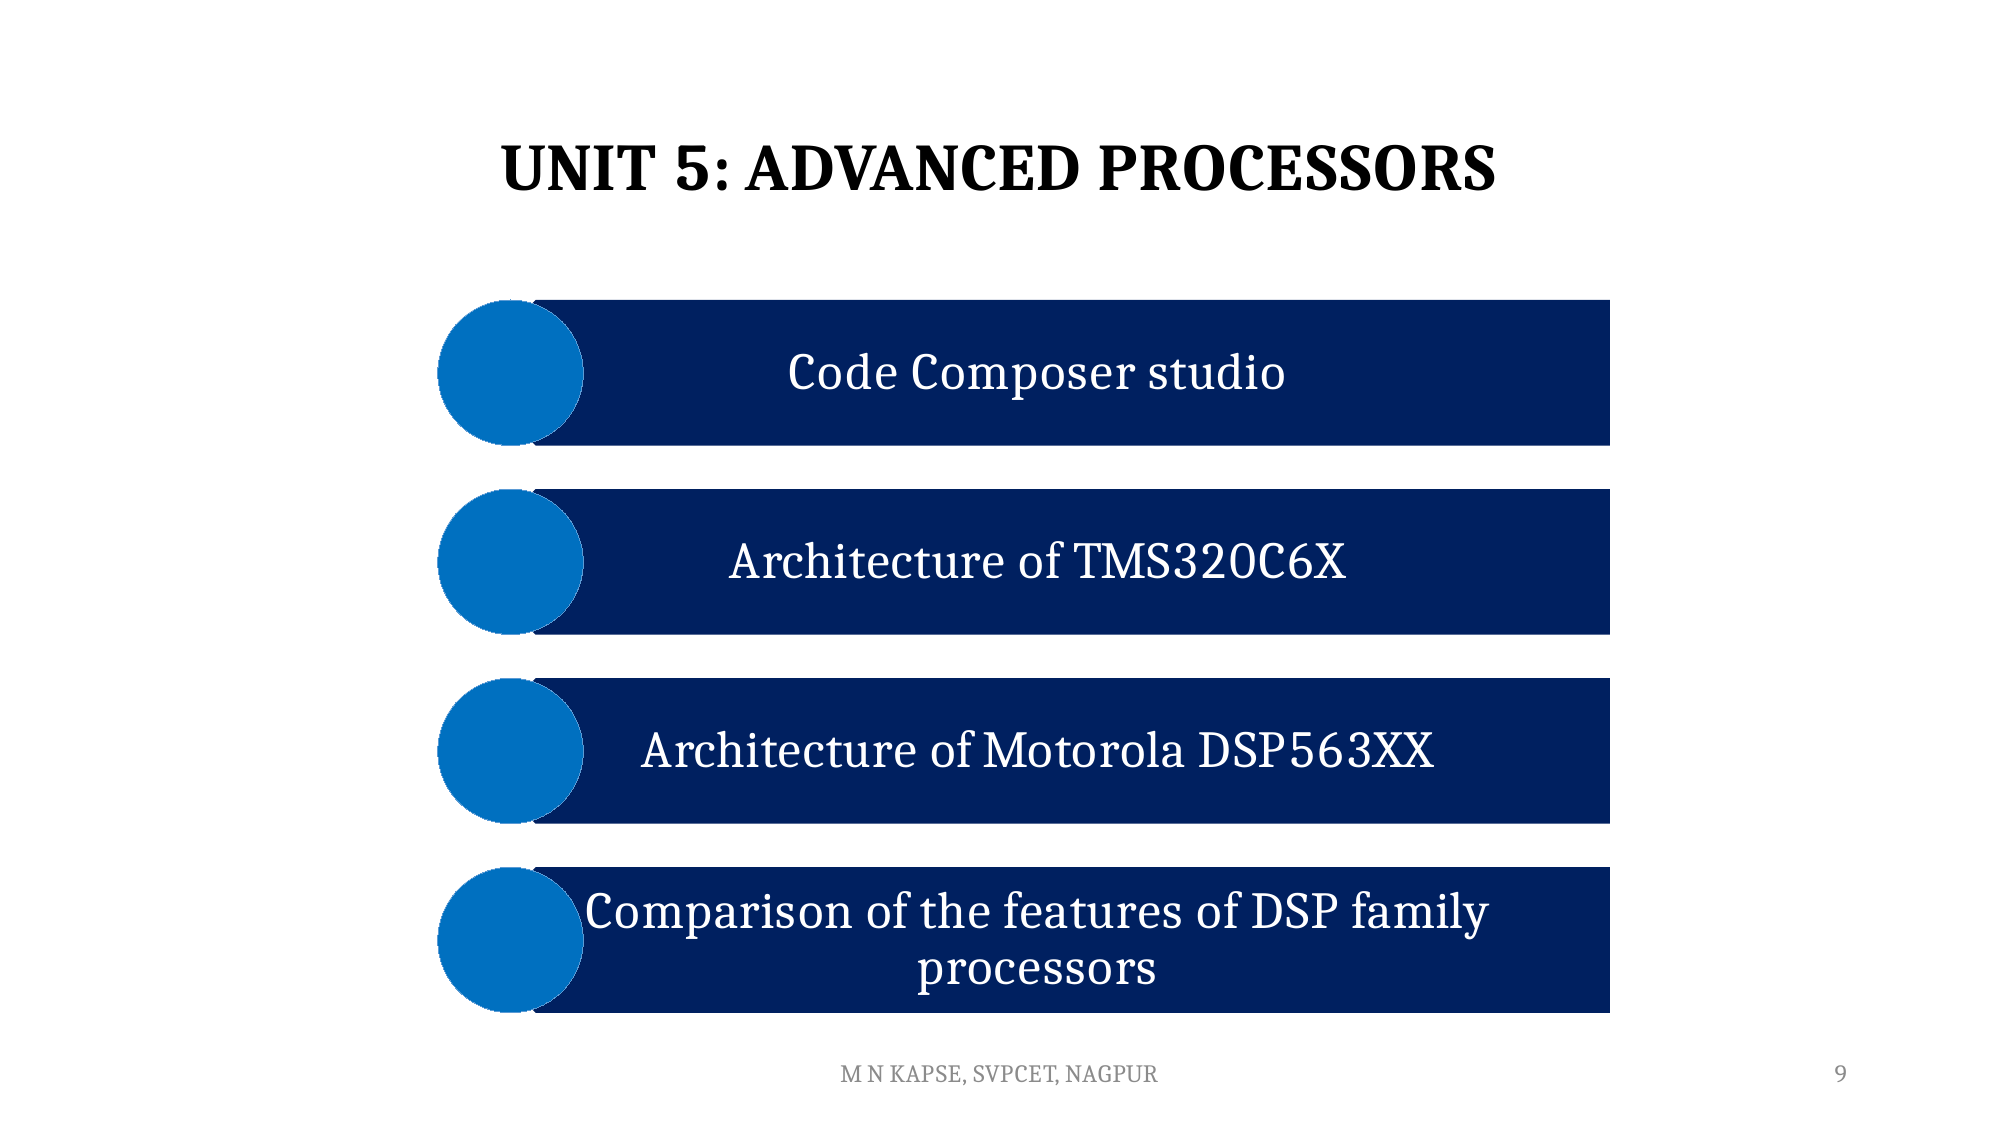

# UNIT 5: ADVANCED PROCESSORS
Code Composer studio
Architecture of TMS320C6X
Architecture of Motorola DSP563XX
Comparison of the features of DSP family processors
M N KAPSE, SVPCET, NAGPUR
9